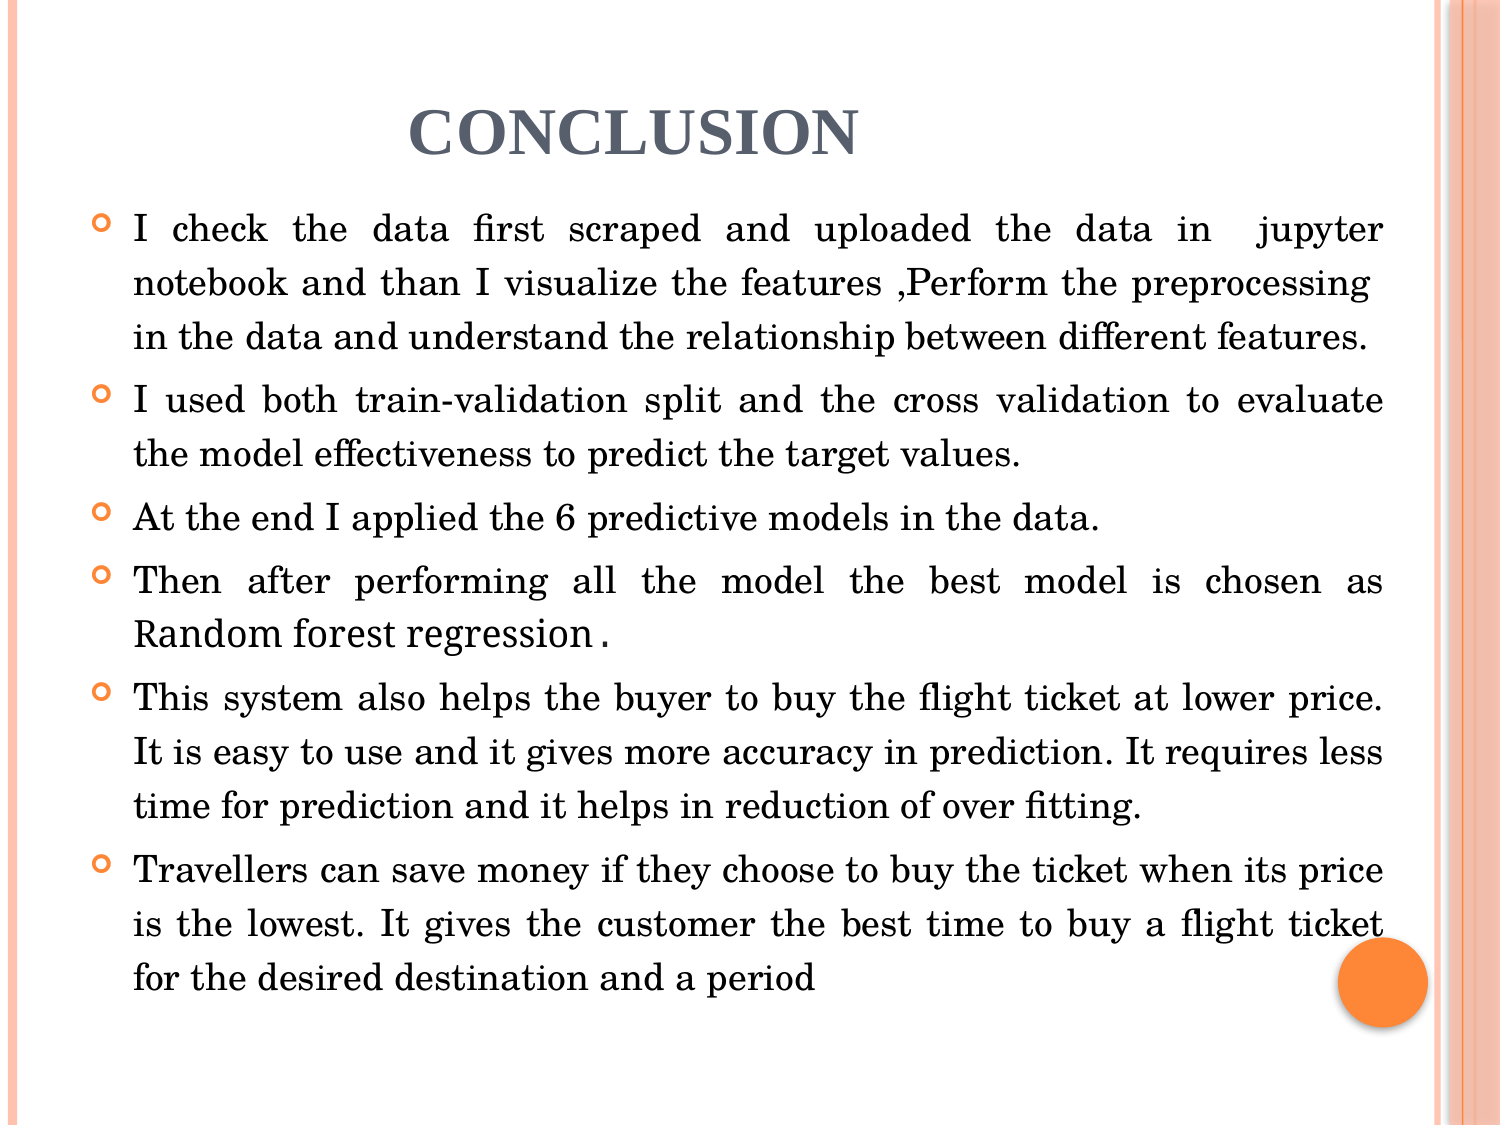

# Conclusion
I check the data first scraped and uploaded the data in  jupyter notebook and than I visualize the features ,Perform the preprocessing  in the data and understand the relationship between different features.
I used both train-validation split and the cross validation to evaluate the model effectiveness to predict the target values.
At the end I applied the 6 predictive models in the data.
Then after performing all the model the best model is chosen as Random forest regression.
This system also helps the buyer to buy the flight ticket at lower price. It is easy to use and it gives more accuracy in prediction. It requires less time for prediction and it helps in reduction of over fitting.
Travellers can save money if they choose to buy the ticket when its price is the lowest. It gives the customer the best time to buy a flight ticket for the desired destination and a period